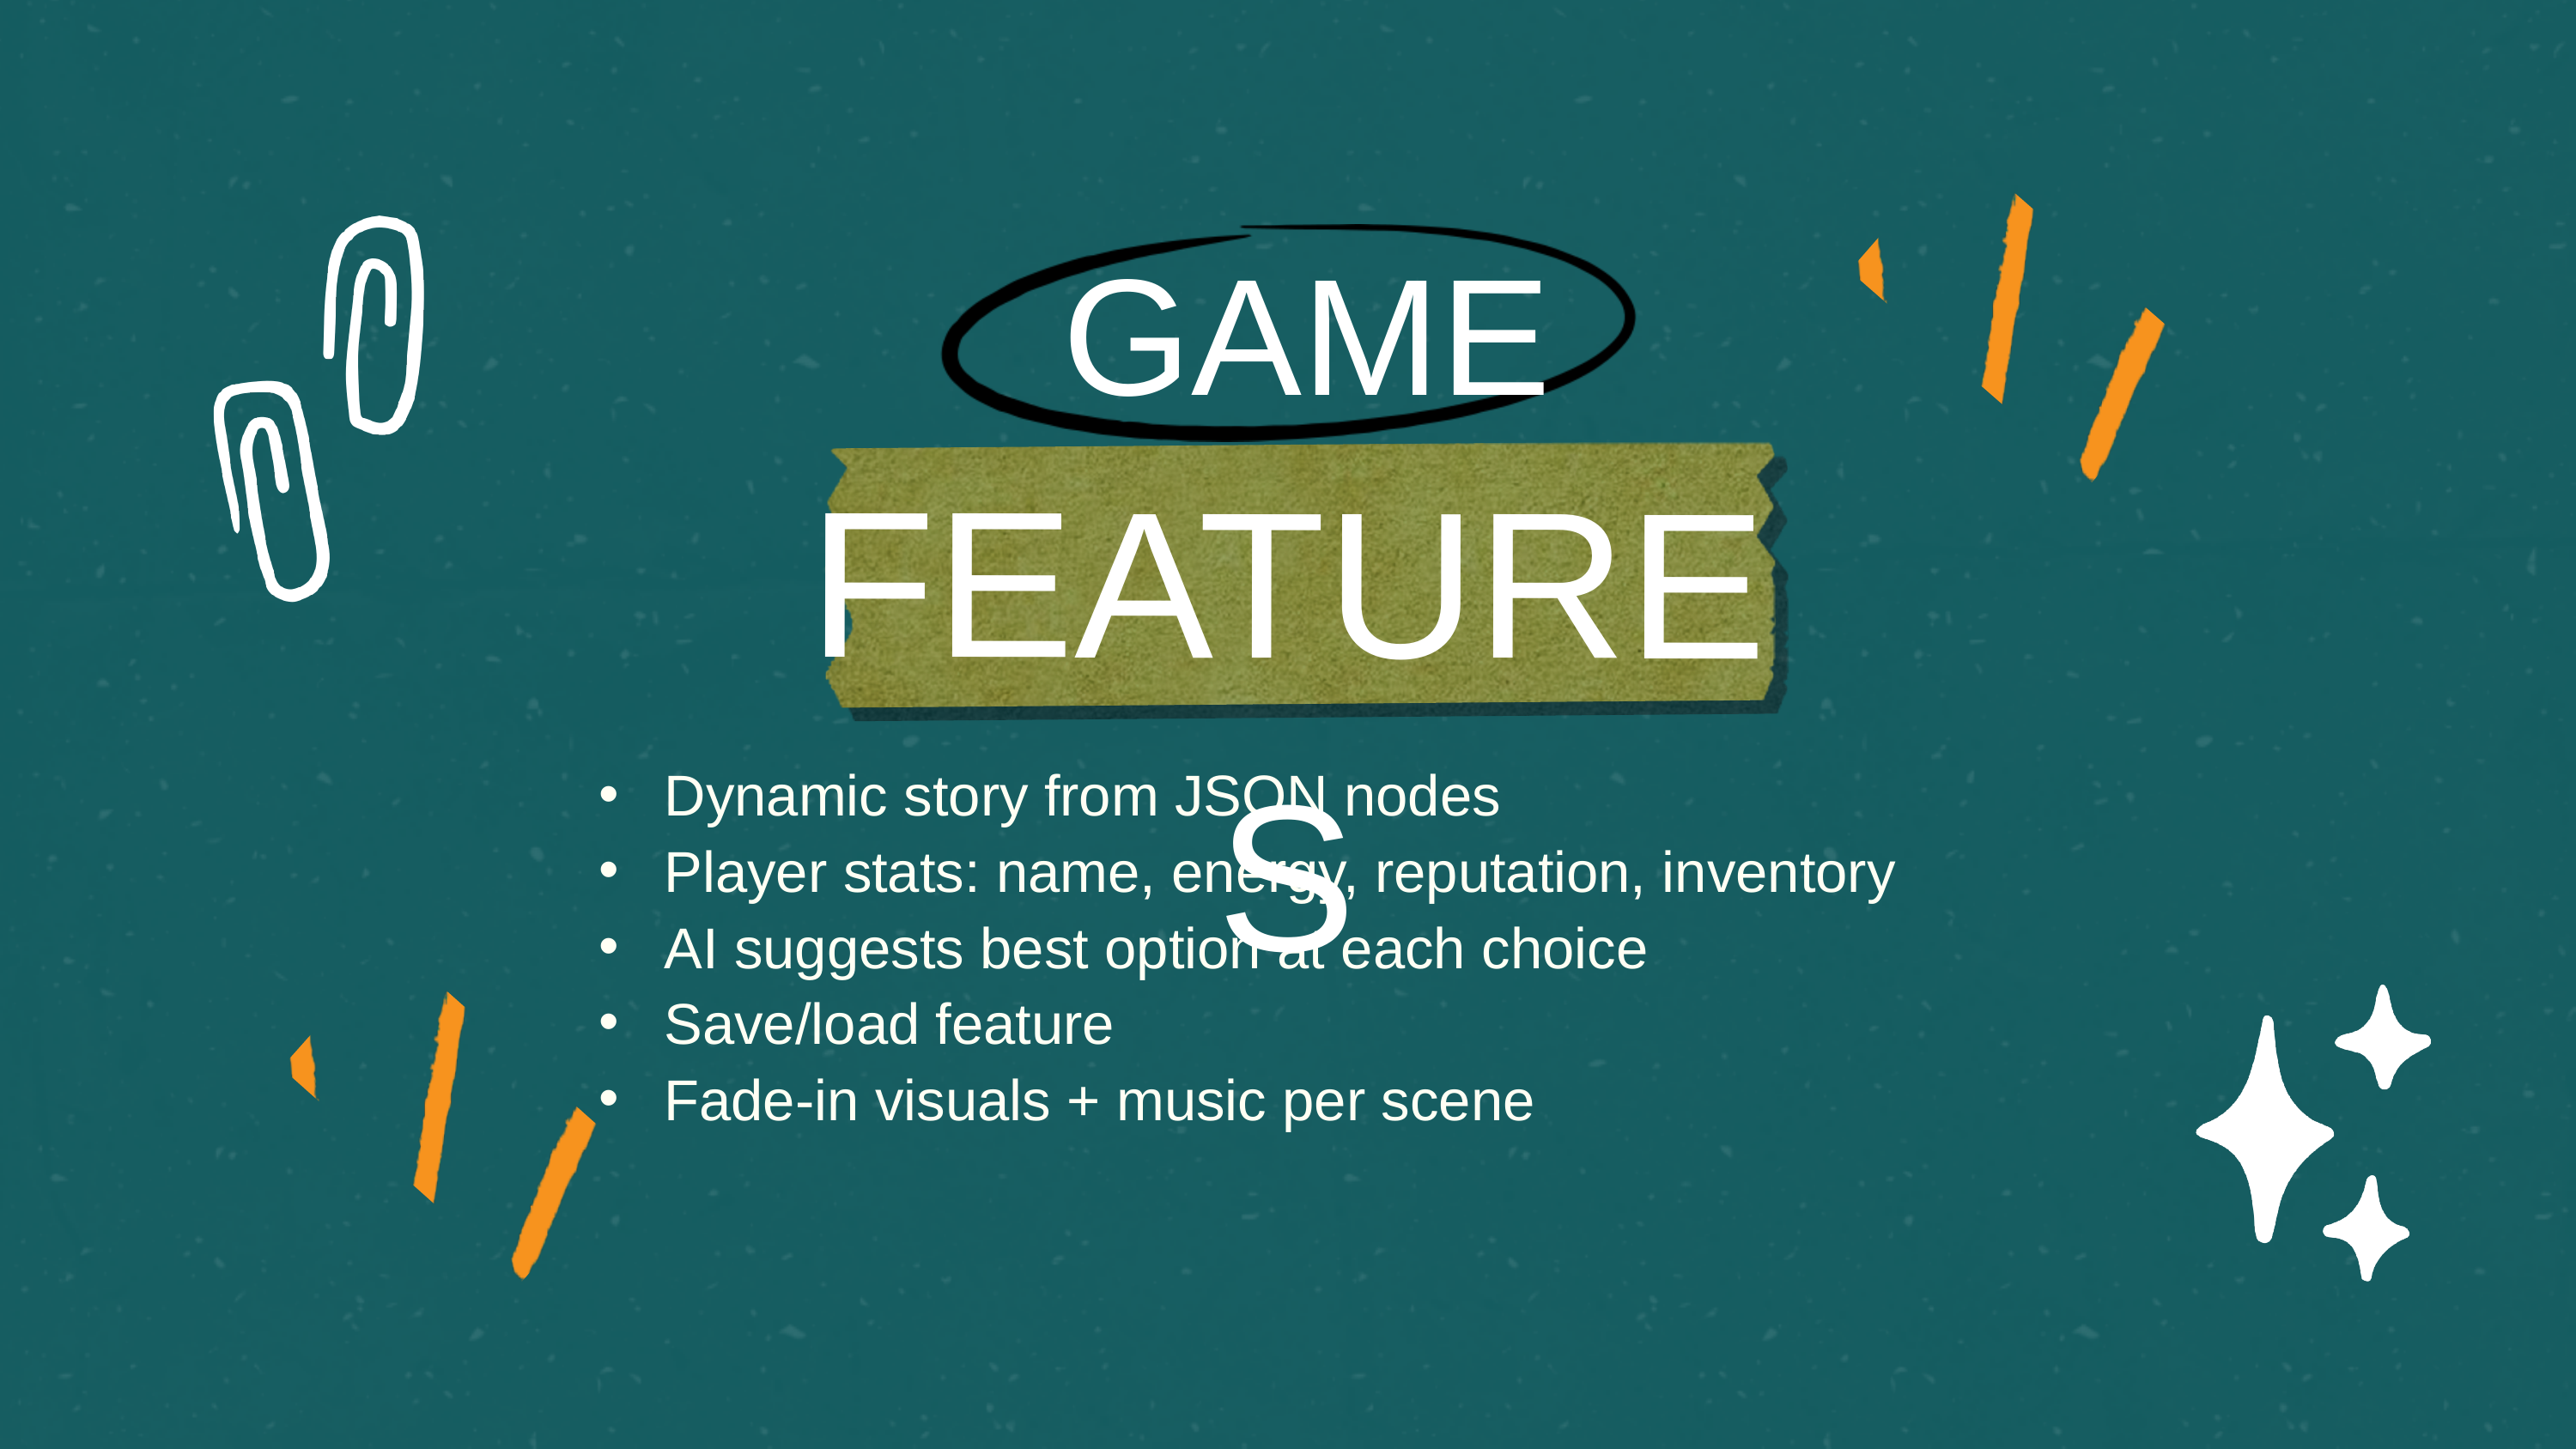

GAME

FEATURES

 Dynamic story from JSON nodes
 Player stats: name, energy, reputation, inventory
 AI suggests best option at each choice
 Save/load feature
 Fade-in visuals + music per scene